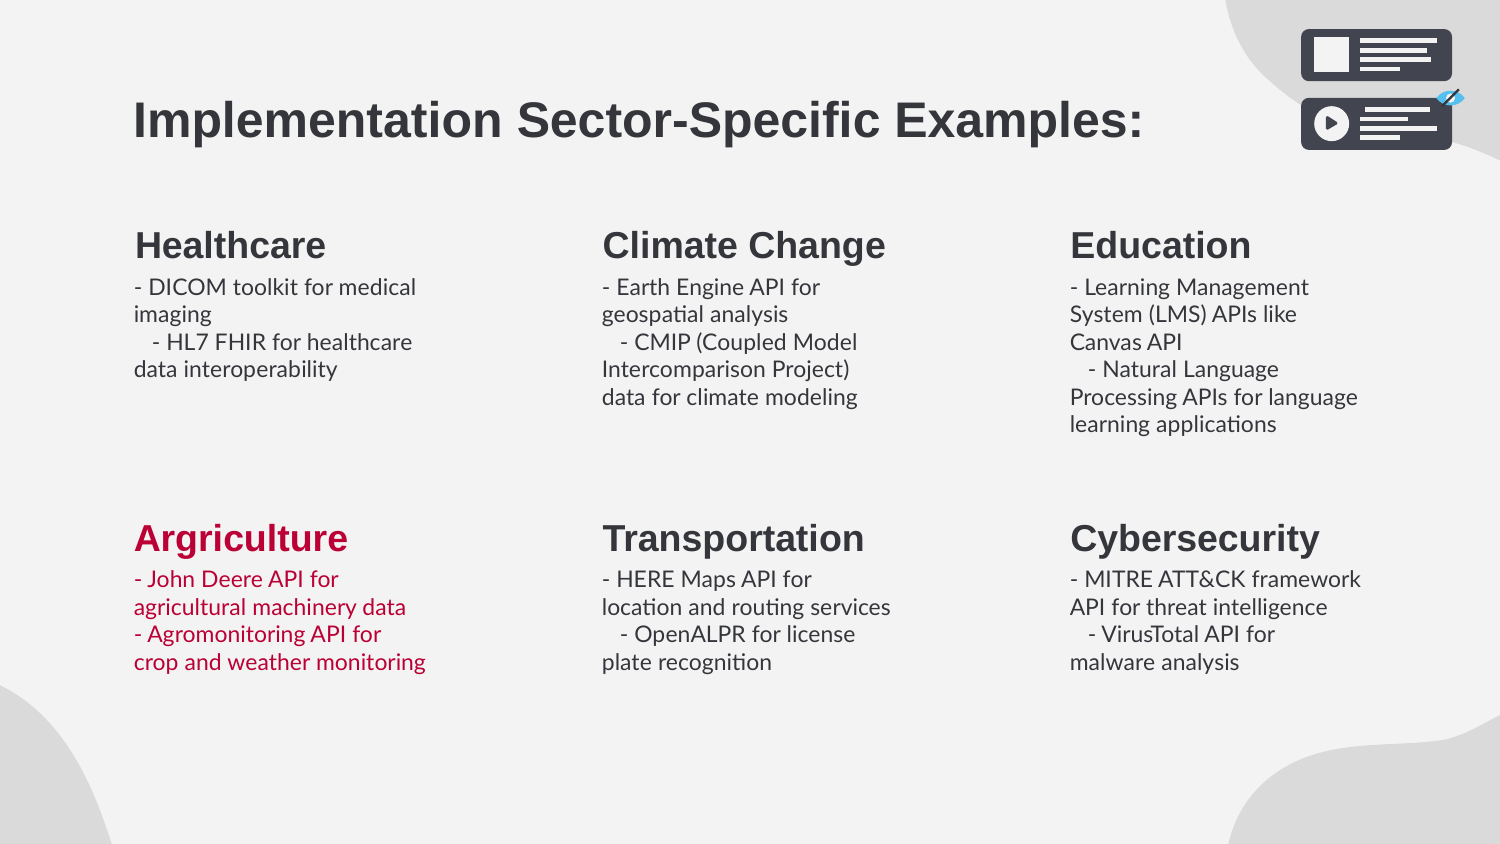

# Implementation Sector-Specific Examples:
Healthcare
Climate Change
Education
- DICOM toolkit for medical imaging
   - HL7 FHIR for healthcare data interoperability
- Learning Management System (LMS) APIs like Canvas API
   - Natural Language Processing APIs for language learning applications
- Earth Engine API for geospatial analysis
   - CMIP (Coupled Model Intercomparison Project) data for climate modeling
Argriculture
Transportation
Cybersecurity
- MITRE ATT&CK framework API for threat intelligence
   - VirusTotal API for malware analysis
- HERE Maps API for location and routing services
   - OpenALPR for license plate recognition
- John Deere API for agricultural machinery data
- Agromonitoring API for crop and weather monitoring